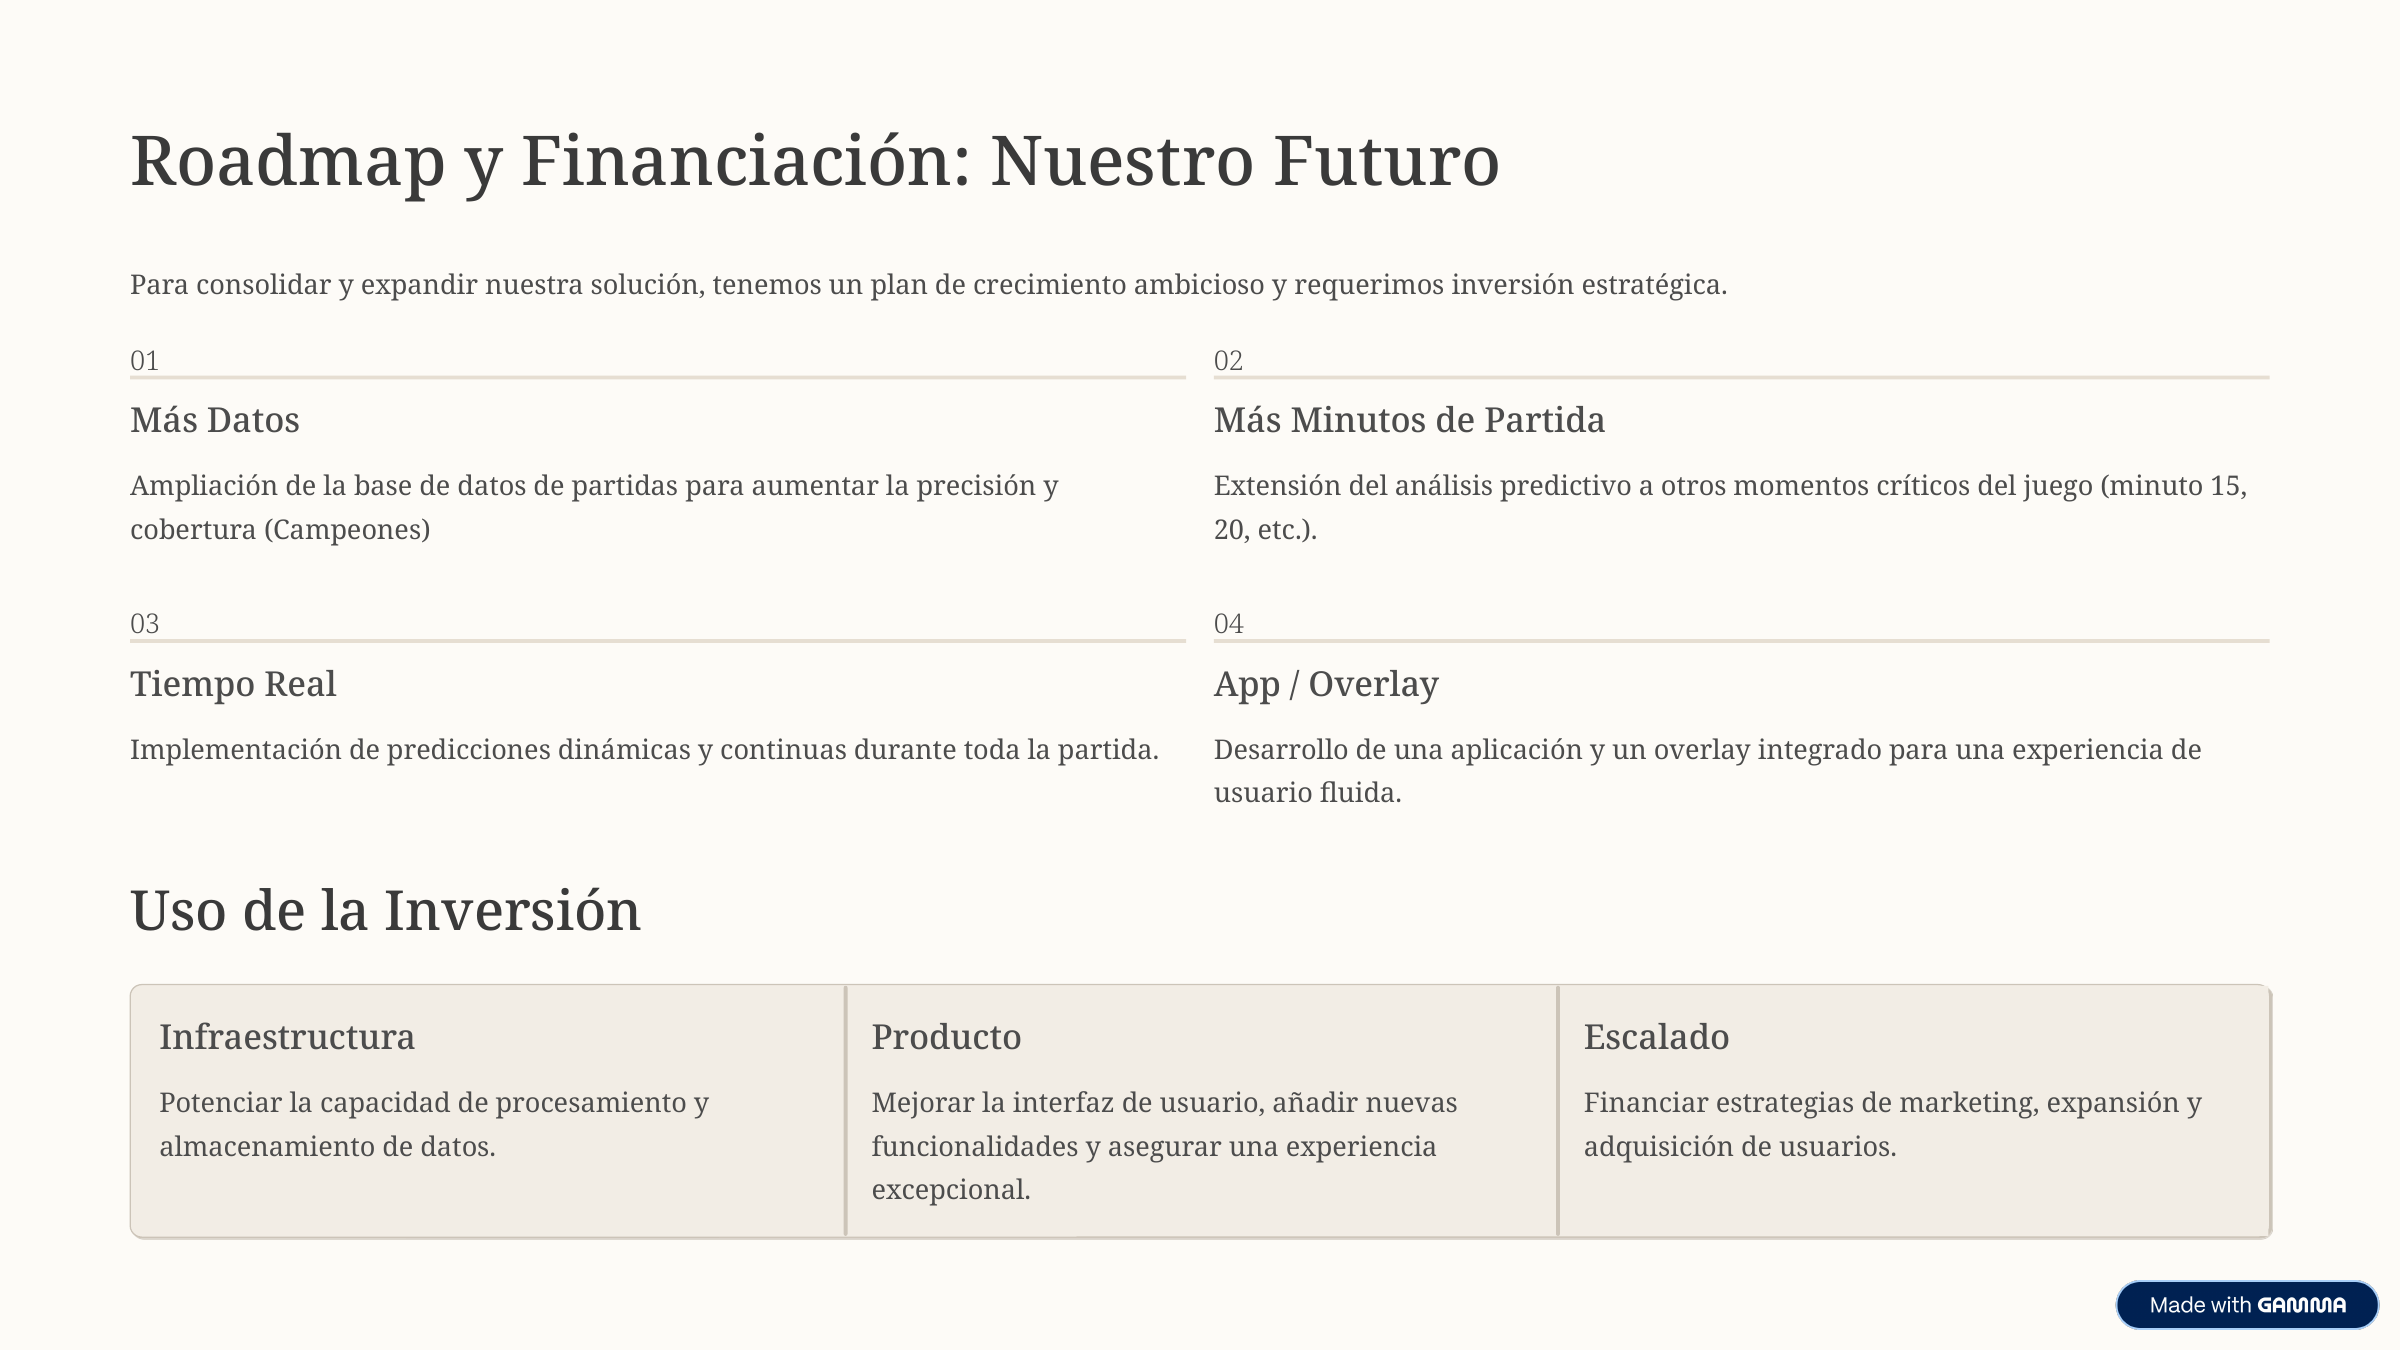

Roadmap y Financiación: Nuestro Futuro
Para consolidar y expandir nuestra solución, tenemos un plan de crecimiento ambicioso y requerimos inversión estratégica.
01
02

Más Datos
Más Minutos de Partida
Ampliación de la base de datos de partidas para aumentar la precisión y cobertura (Campeones)
Extensión del análisis predictivo a otros momentos críticos del juego (minuto 15, 20, etc.).
03
04

Tiempo Real
App / Overlay
Implementación de predicciones dinámicas y continuas durante toda la partida.
Desarrollo de una aplicación y un overlay integrado para una experiencia de usuario fluida.
Uso de la Inversión

Infraestructura
Producto
Escalado
Potenciar la capacidad de procesamiento y almacenamiento de datos.
Mejorar la interfaz de usuario, añadir nuevas funcionalidades y asegurar una experiencia excepcional.
Financiar estrategias de marketing, expansión y adquisición de usuarios.